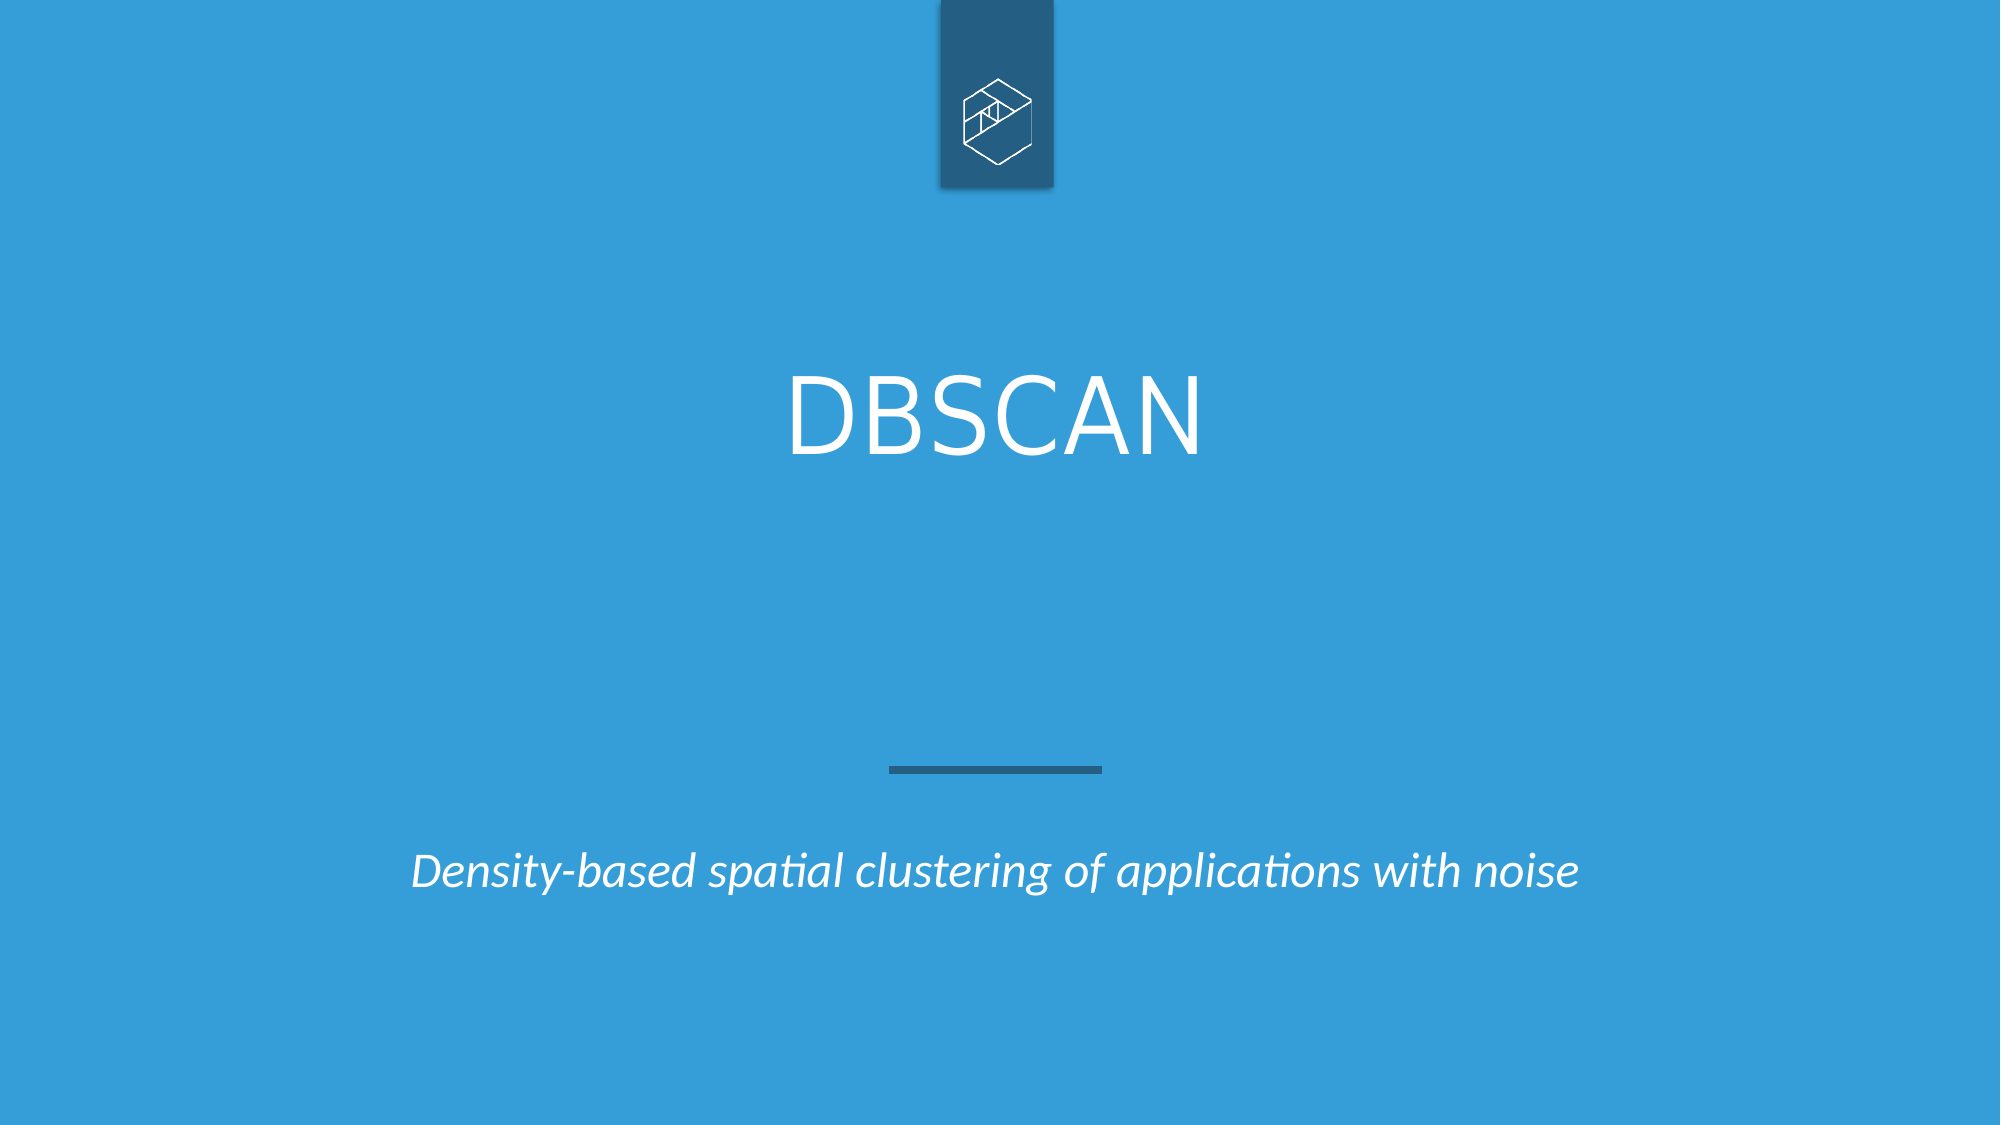

# DBSCAN
Density-based spatial clustering of applications with noise